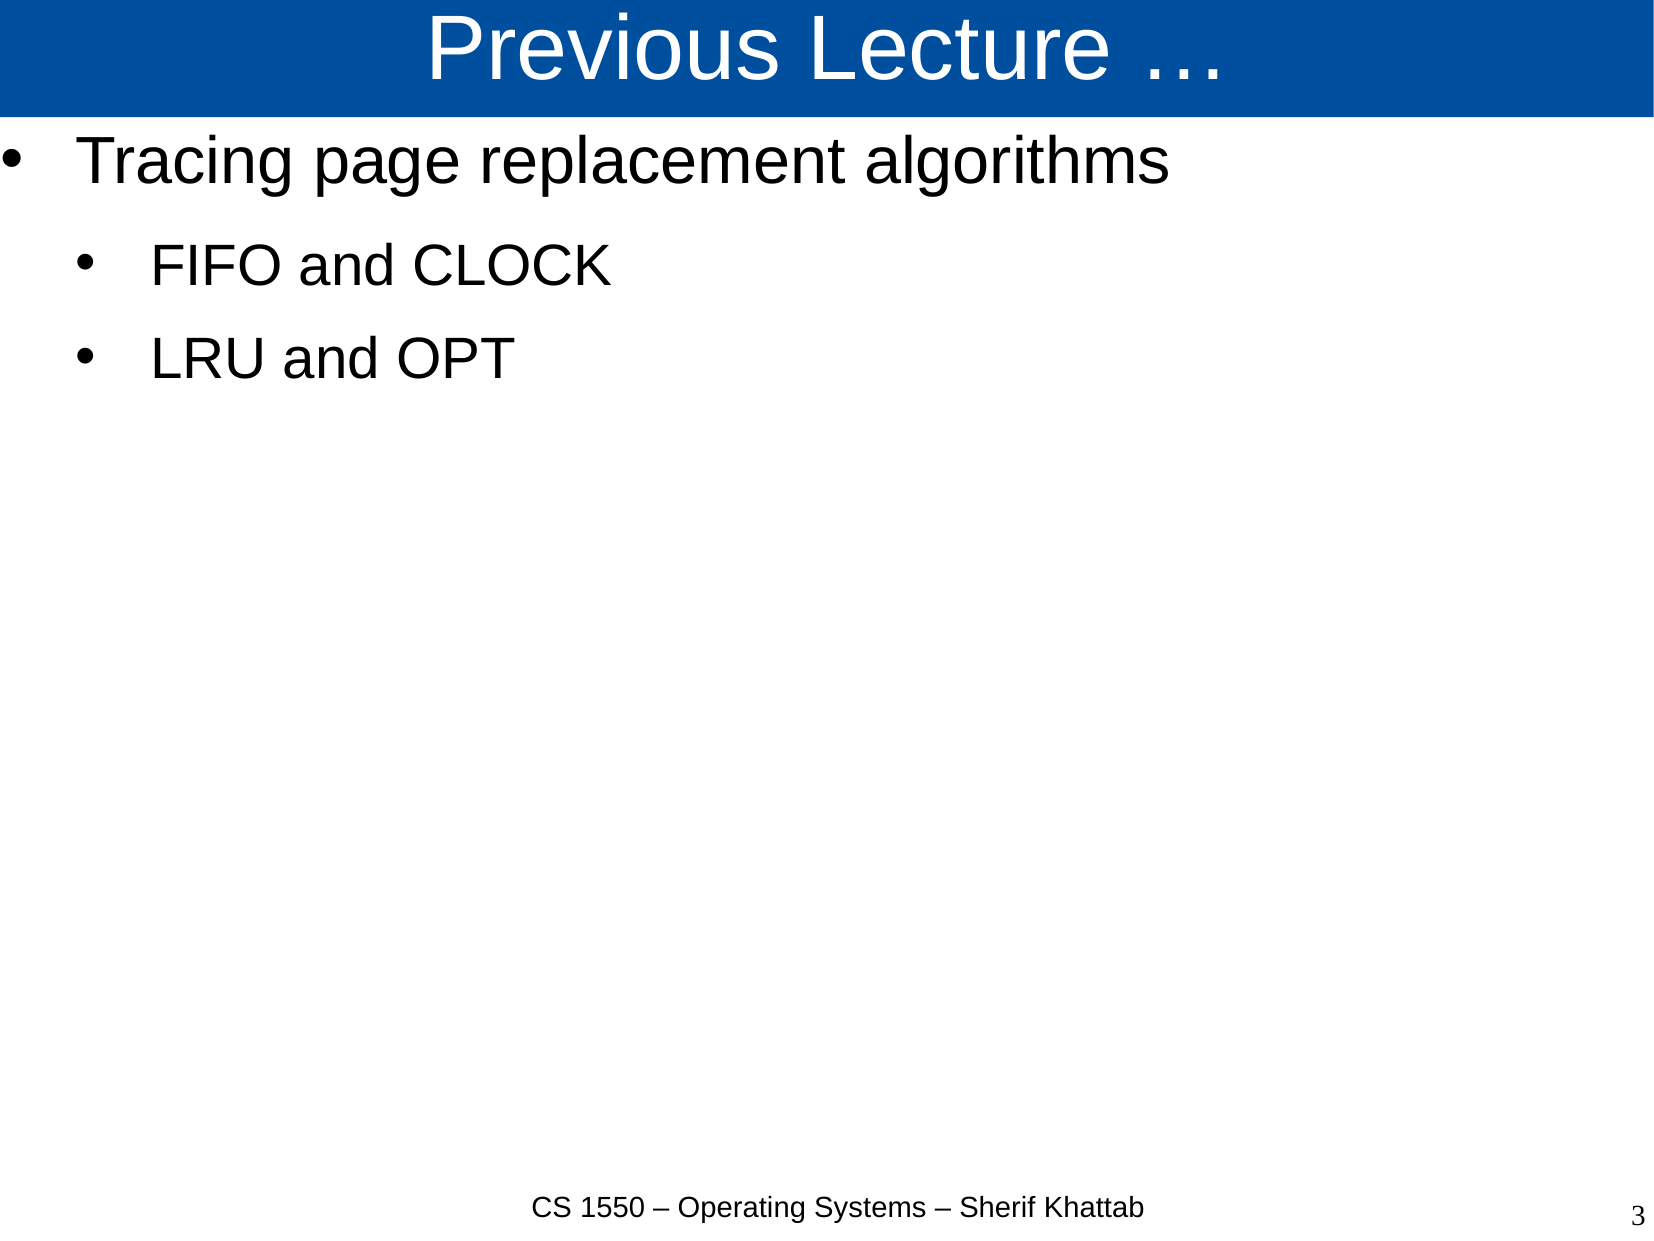

# Previous Lecture …
Tracing page replacement algorithms
FIFO and CLOCK
LRU and OPT
CS 1550 – Operating Systems – Sherif Khattab
3